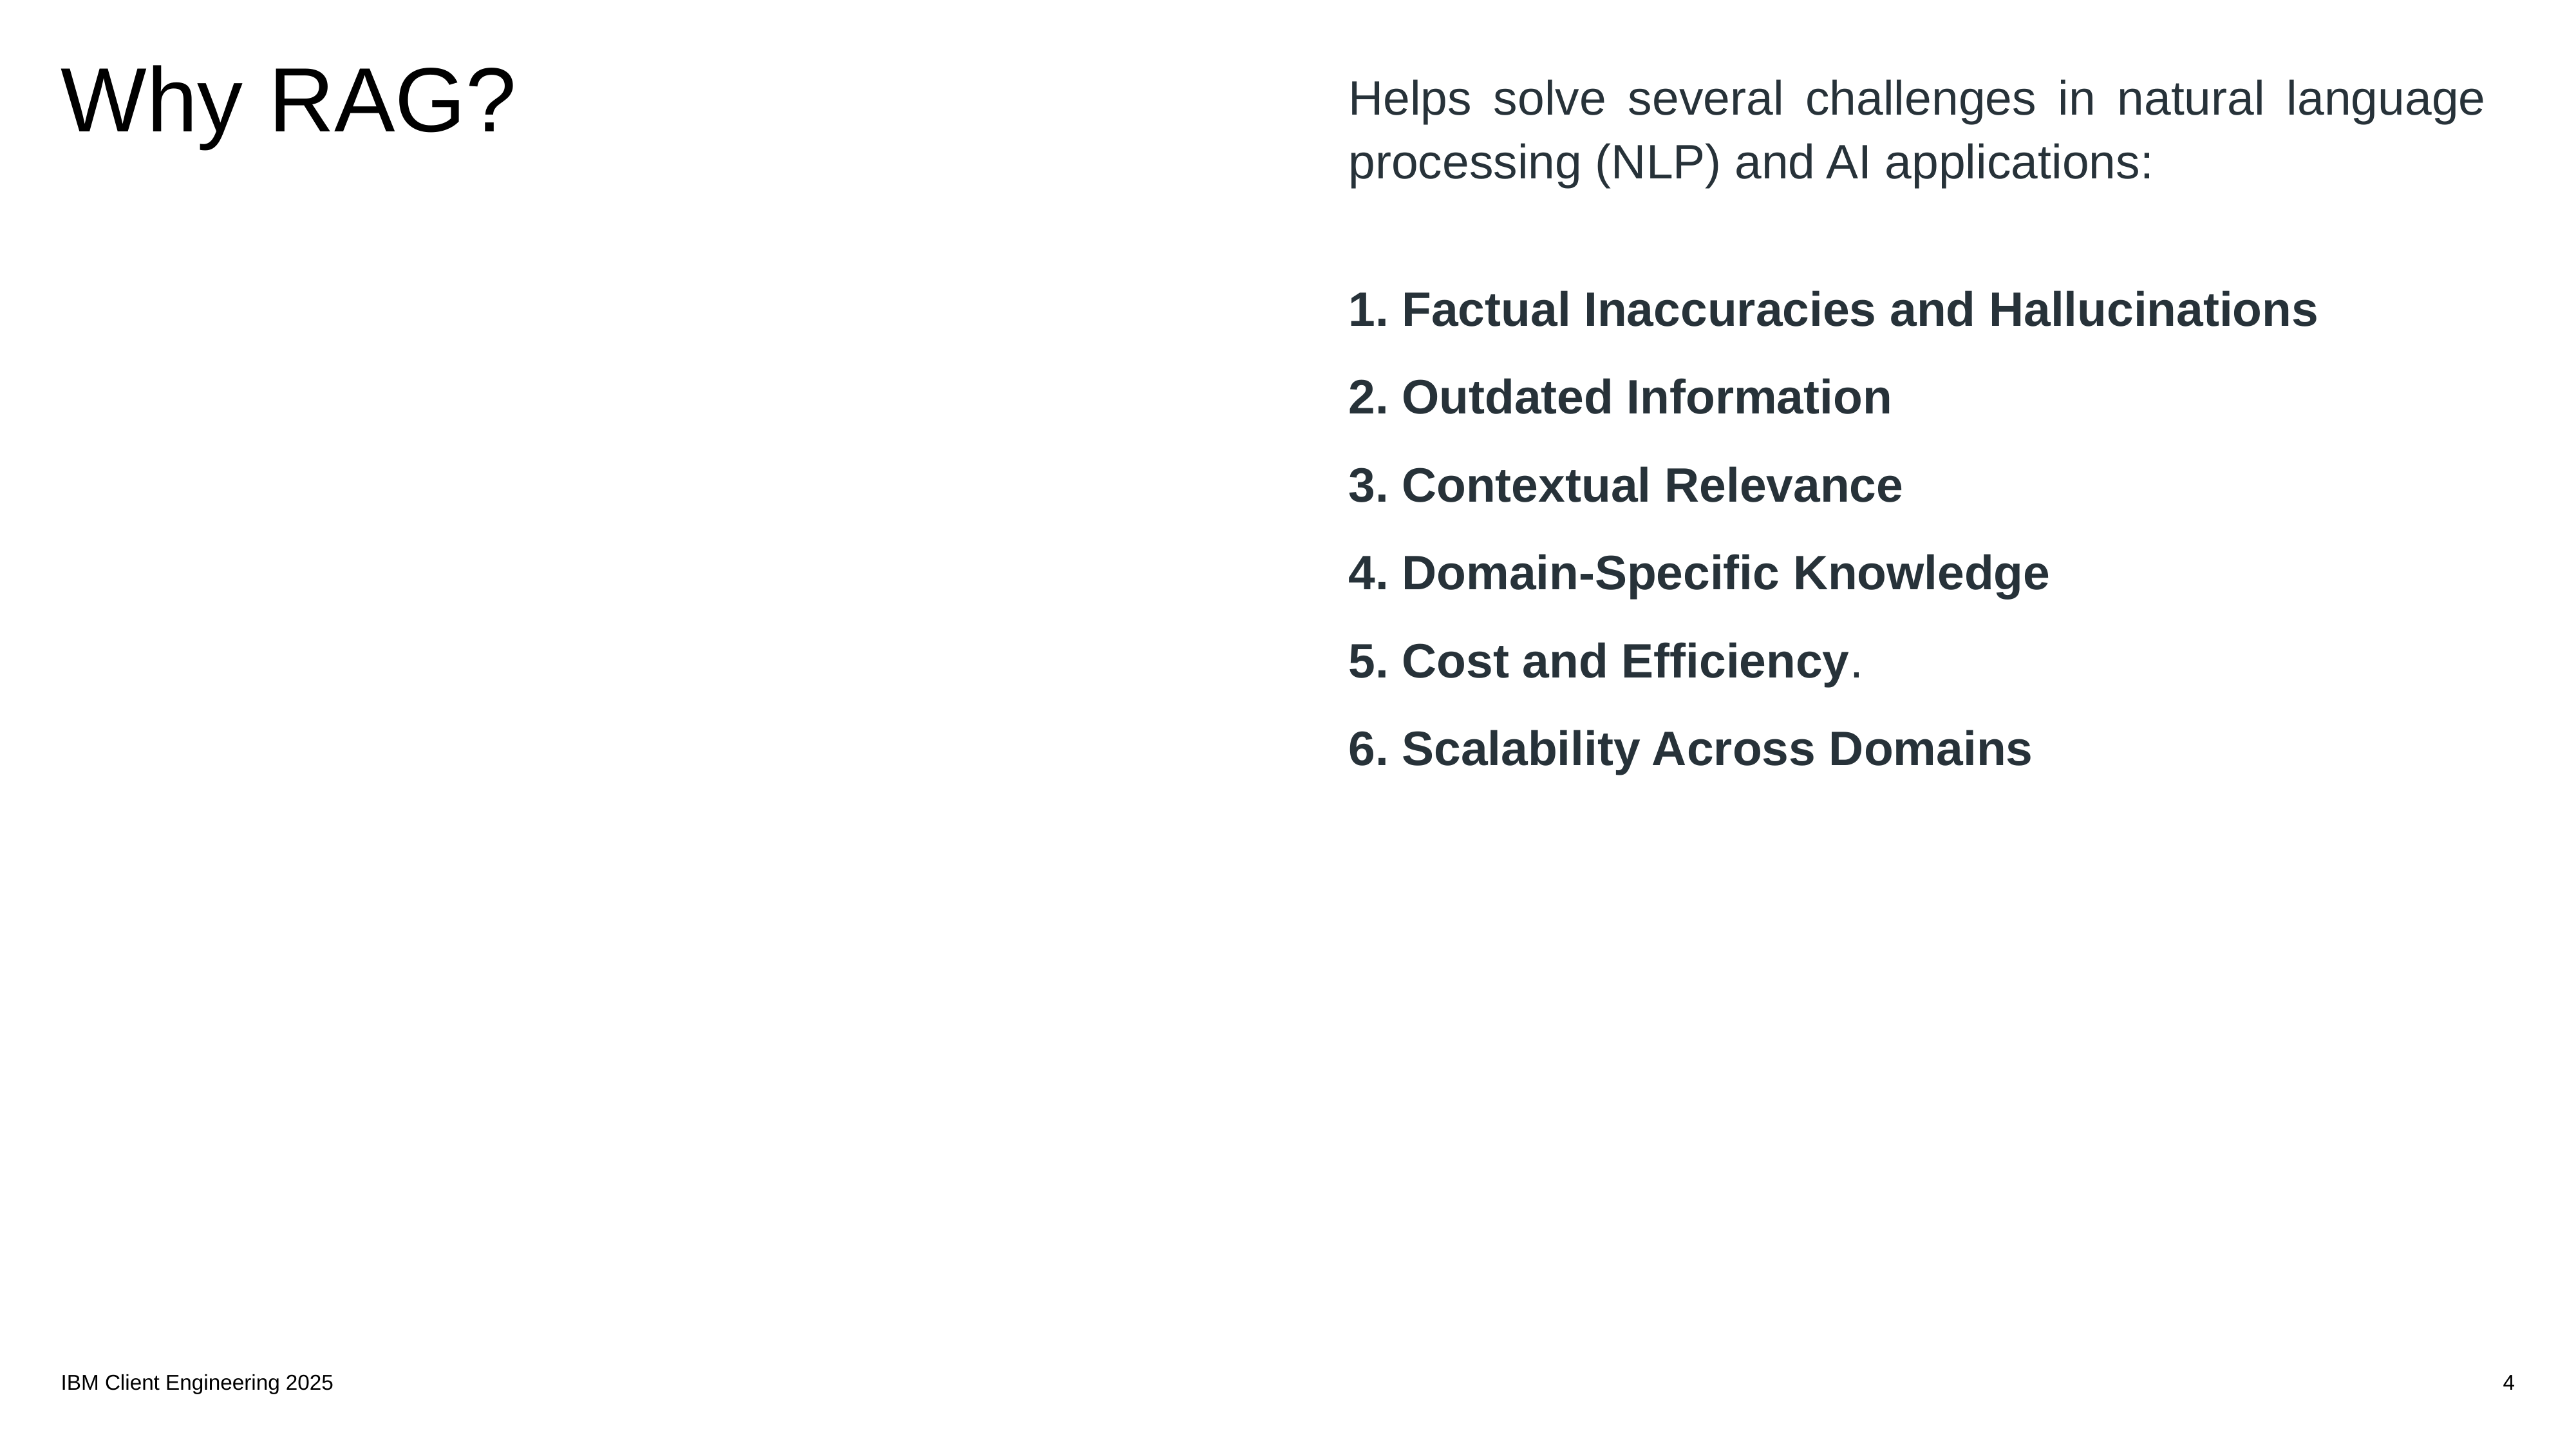

# Why RAG?
Helps solve several challenges in natural language processing (NLP) and AI applications:

 Factual Inaccuracies and Hallucinations
 Outdated Information
 Contextual Relevance
 Domain-Specific Knowledge
 Cost and Efficiency.
 Scalability Across Domains
IBM Client Engineering 2025
4